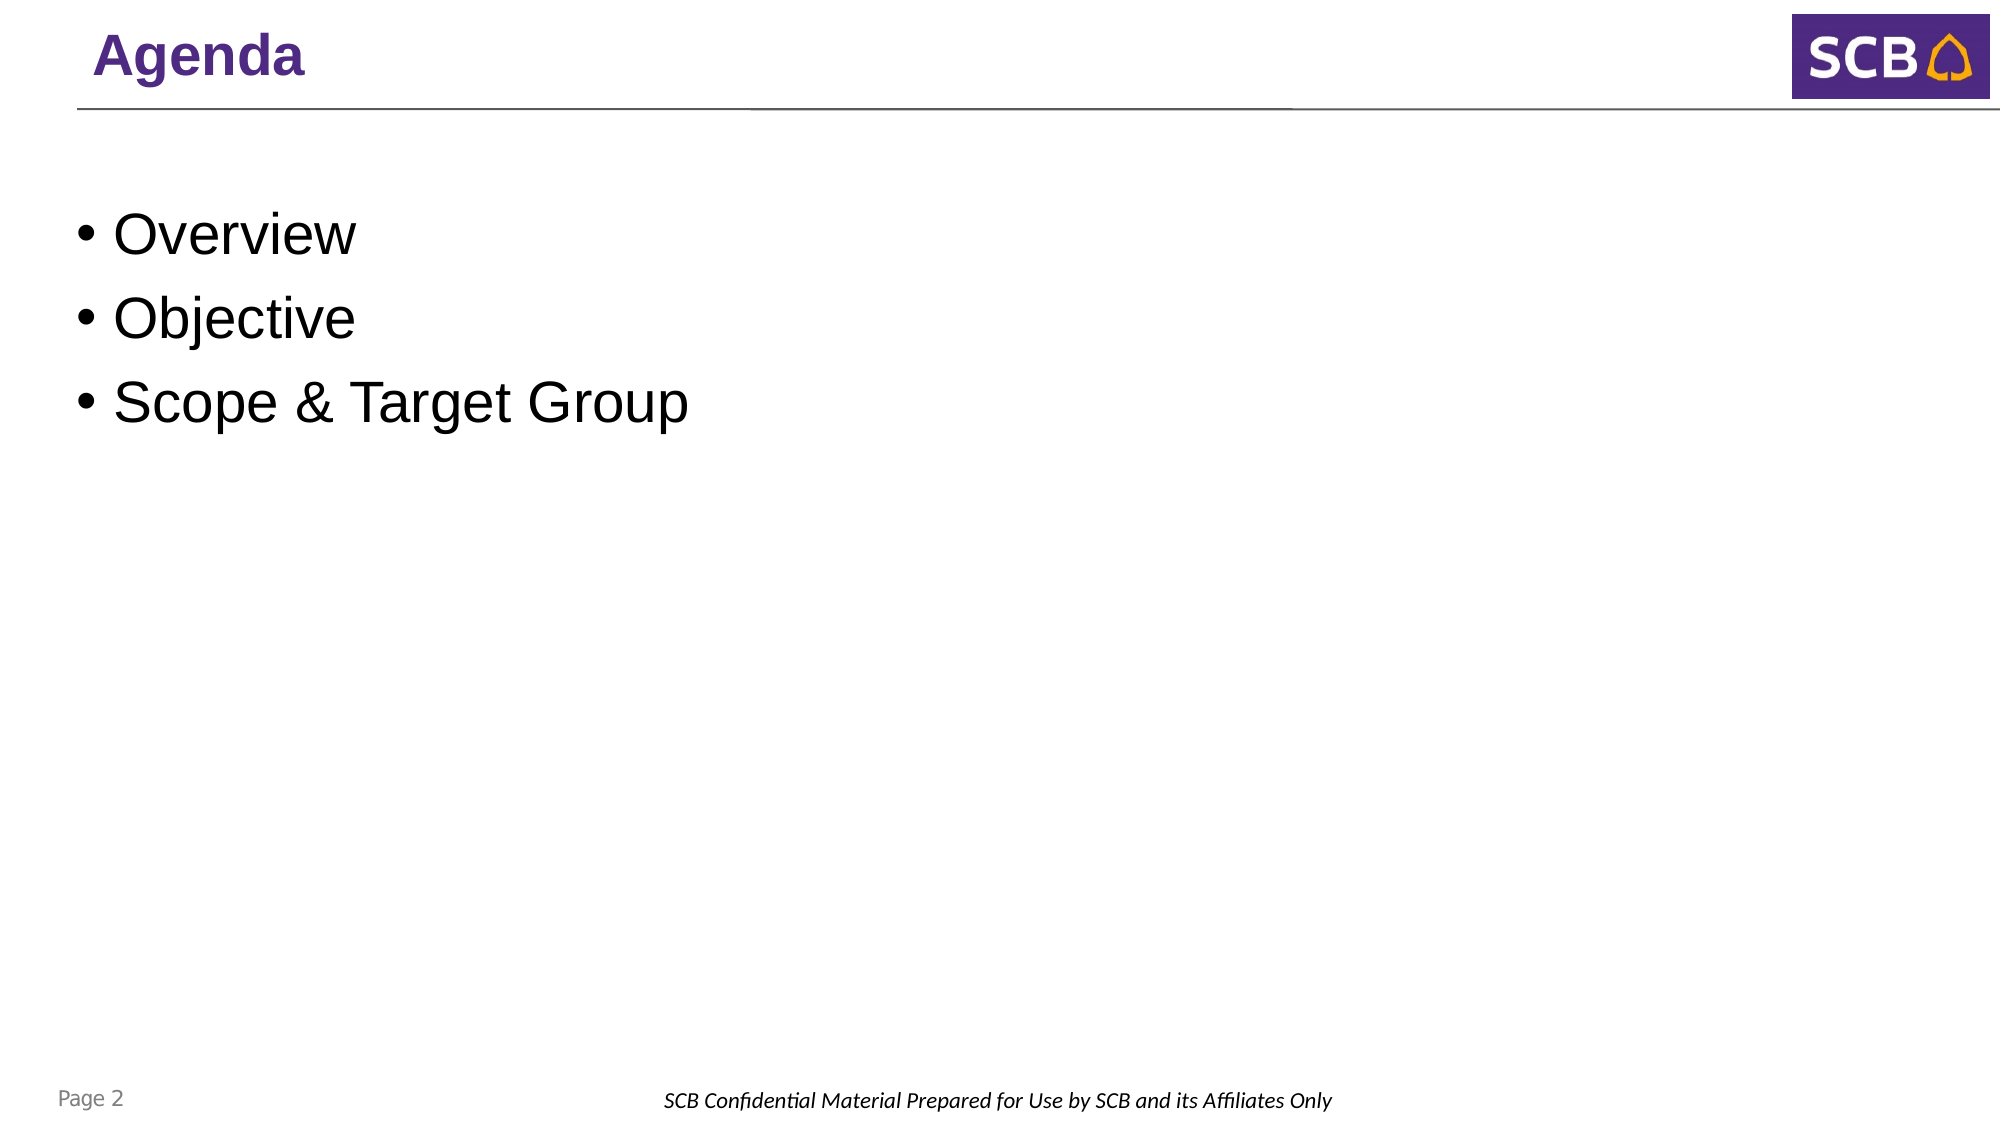

# Agenda
Overview
Objective
Scope & Target Group